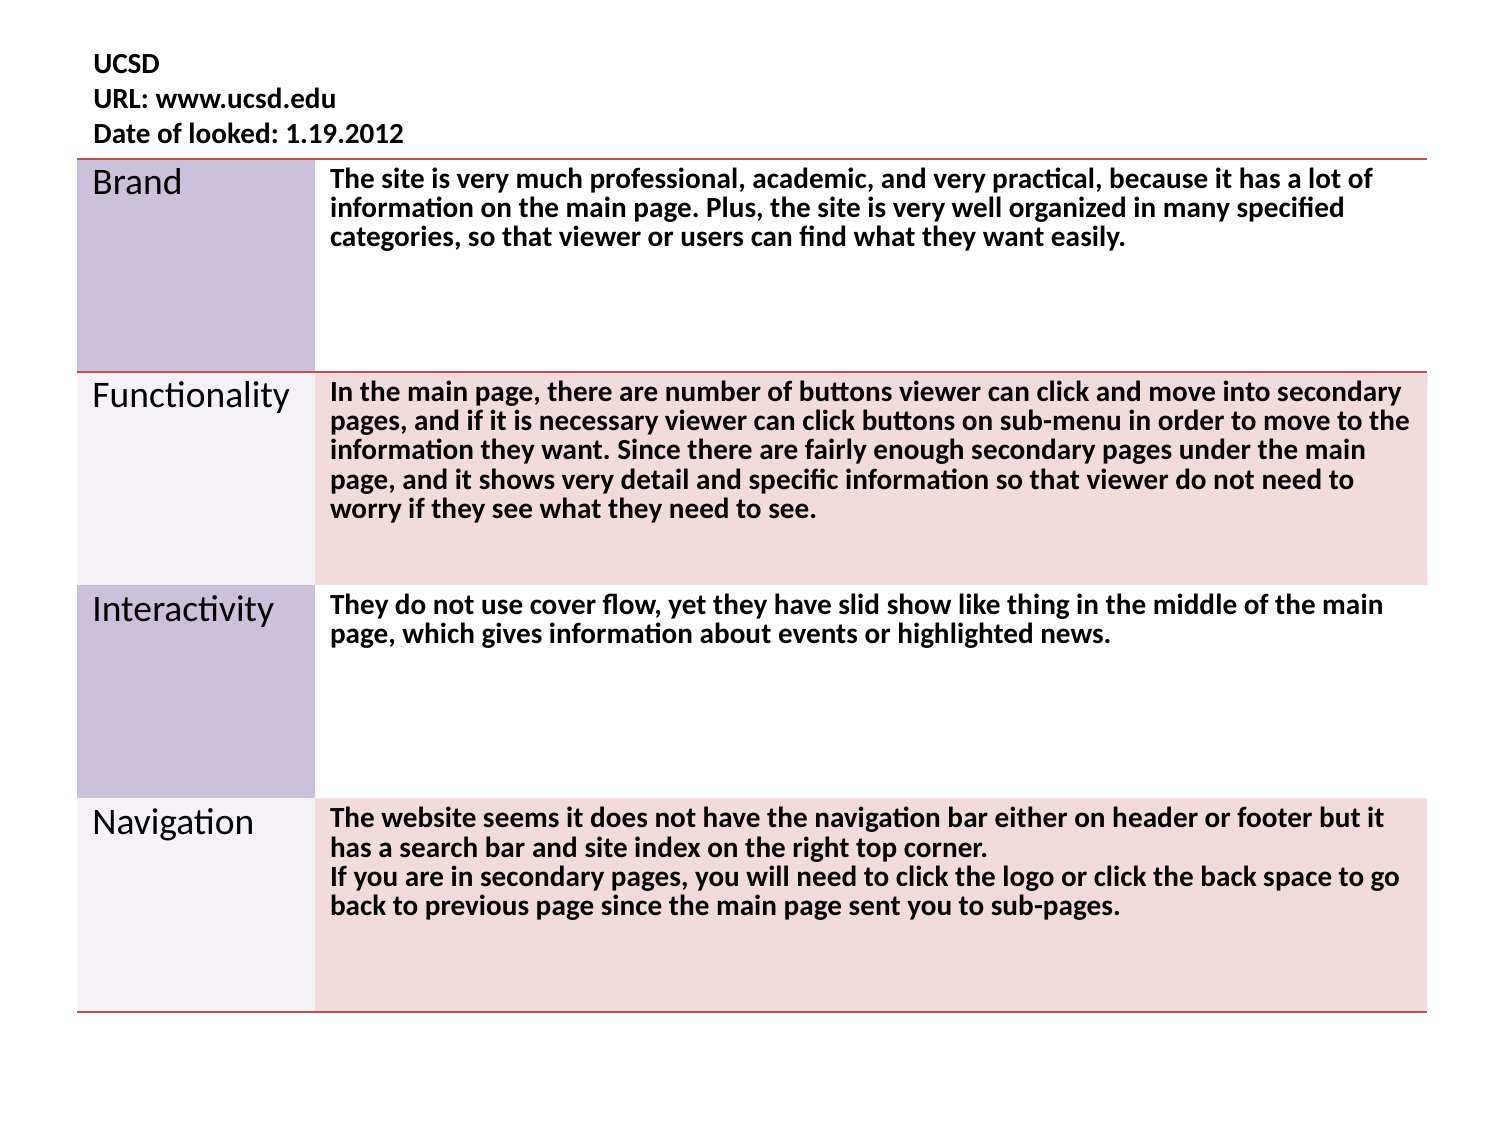

UCSD
URL: www.ucsd.edu
Date of looked: 1.19.2012
| Brand | The site is very much professional, academic, and very practical, because it has a lot of information on the main page. Plus, the site is very well organized in many specified categories, so that viewer or users can find what they want easily. |
| --- | --- |
| Functionality | In the main page, there are number of buttons viewer can click and move into secondary pages, and if it is necessary viewer can click buttons on sub-menu in order to move to the information they want. Since there are fairly enough secondary pages under the main page, and it shows very detail and specific information so that viewer do not need to worry if they see what they need to see. |
| Interactivity | They do not use cover flow, yet they have slid show like thing in the middle of the main page, which gives information about events or highlighted news. |
| Navigation | The website seems it does not have the navigation bar either on header or footer but it has a search bar and site index on the right top corner. If you are in secondary pages, you will need to click the logo or click the back space to go back to previous page since the main page sent you to sub-pages. |